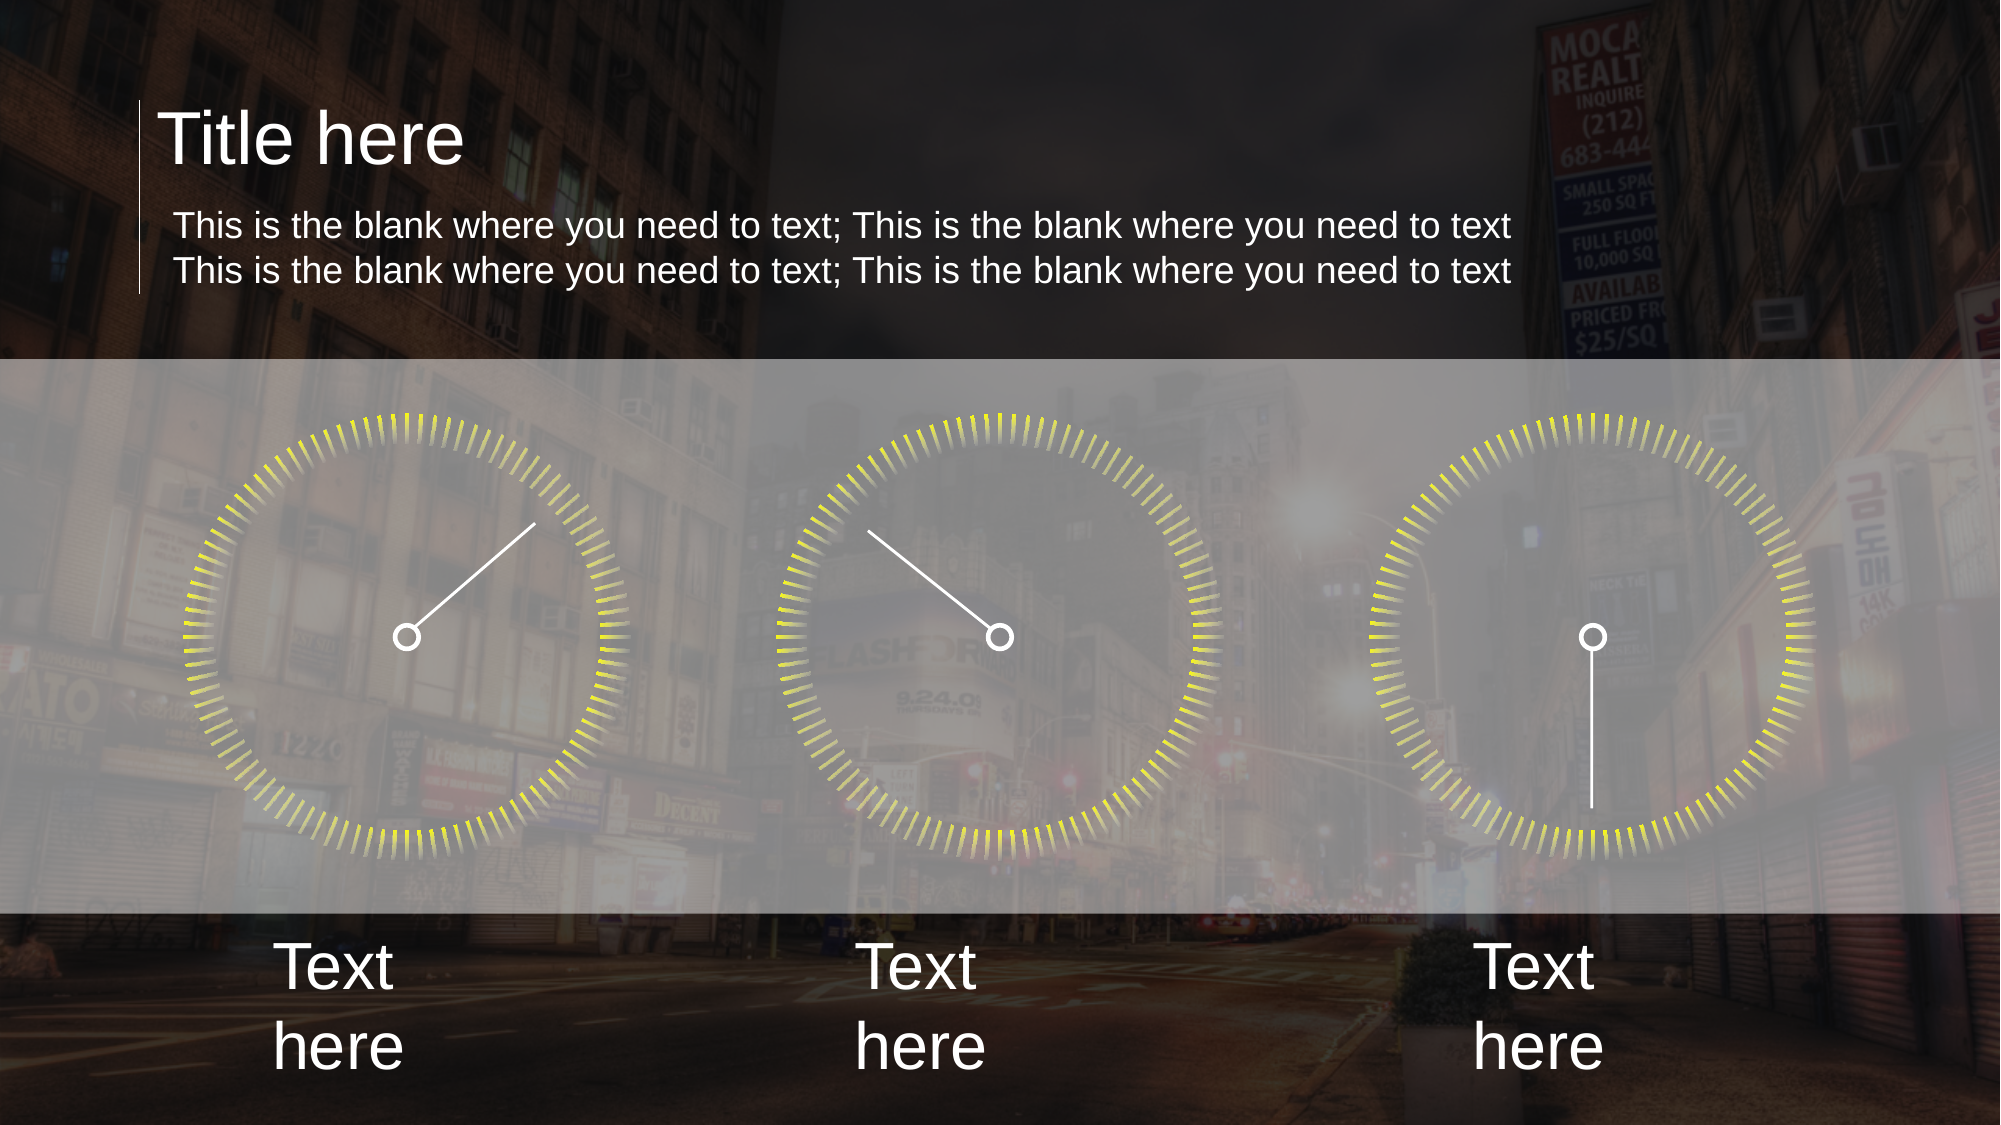

Title here
This is the blank where you need to text; This is the blank where you need to text
This is the blank where you need to text; This is the blank where you need to text

Text here
Text here
Text here